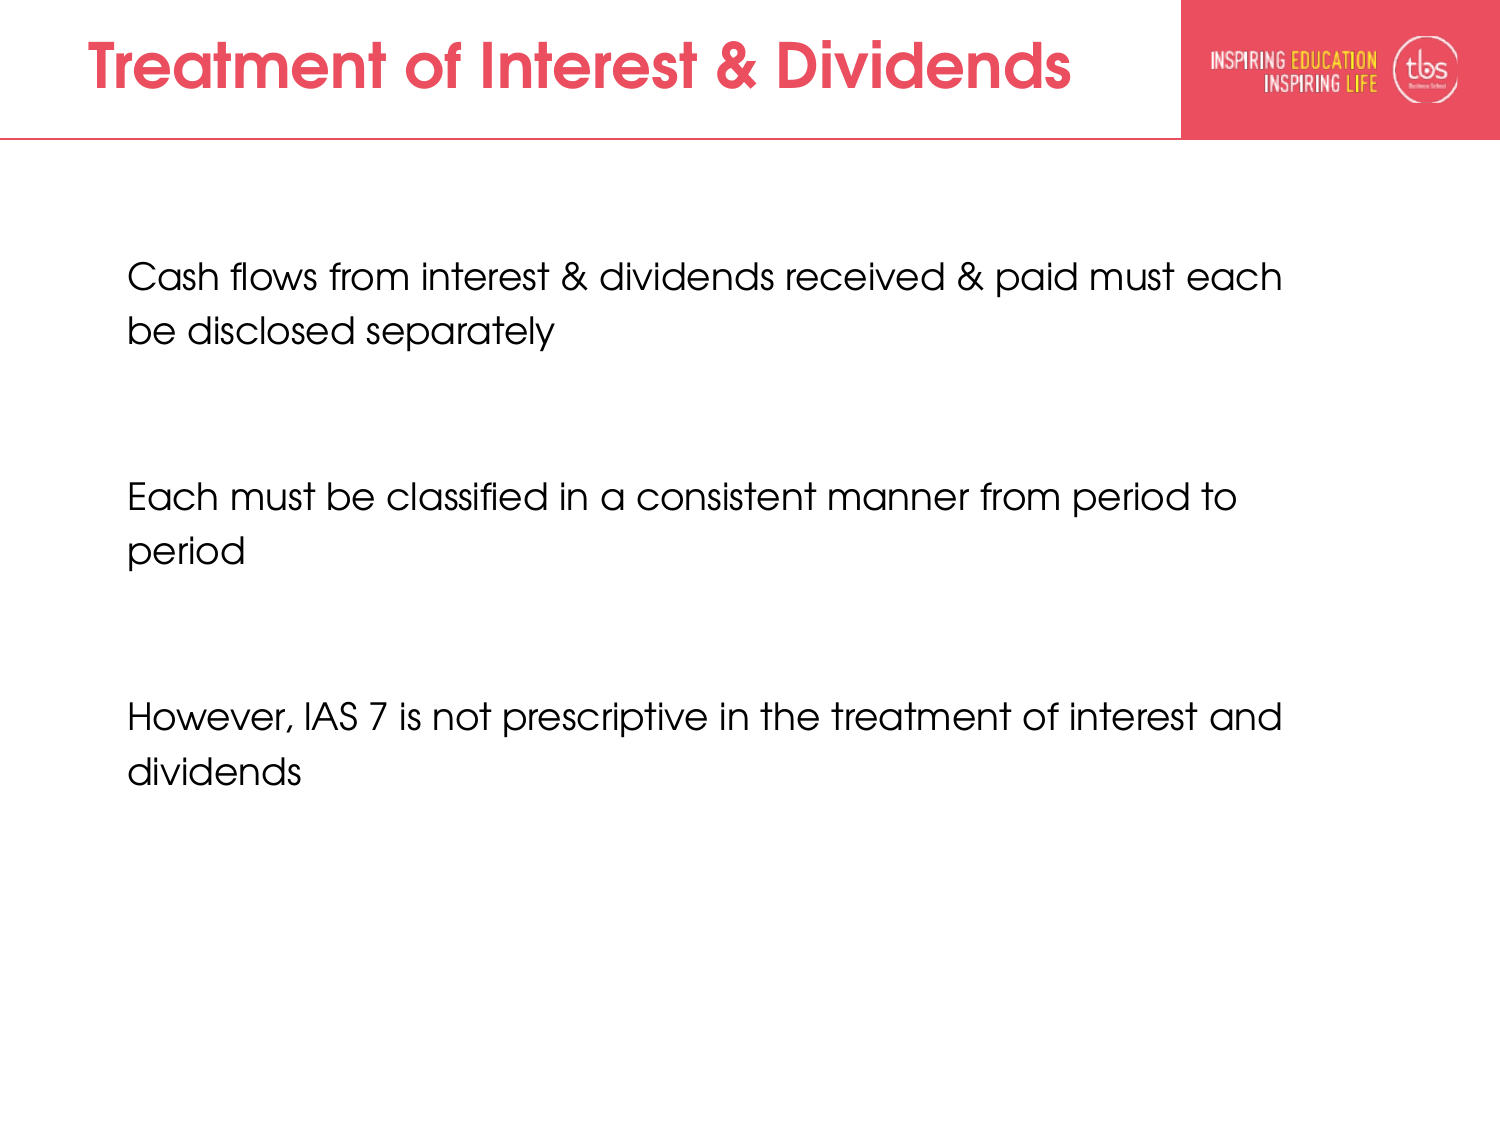

# Treatment of Interest & Dividends
Cash flows from interest & dividends received & paid must each be disclosed separately

Each must be classified in a consistent manner from period to period

However, lAS 7 is not prescriptive in the treatment of interest and dividends